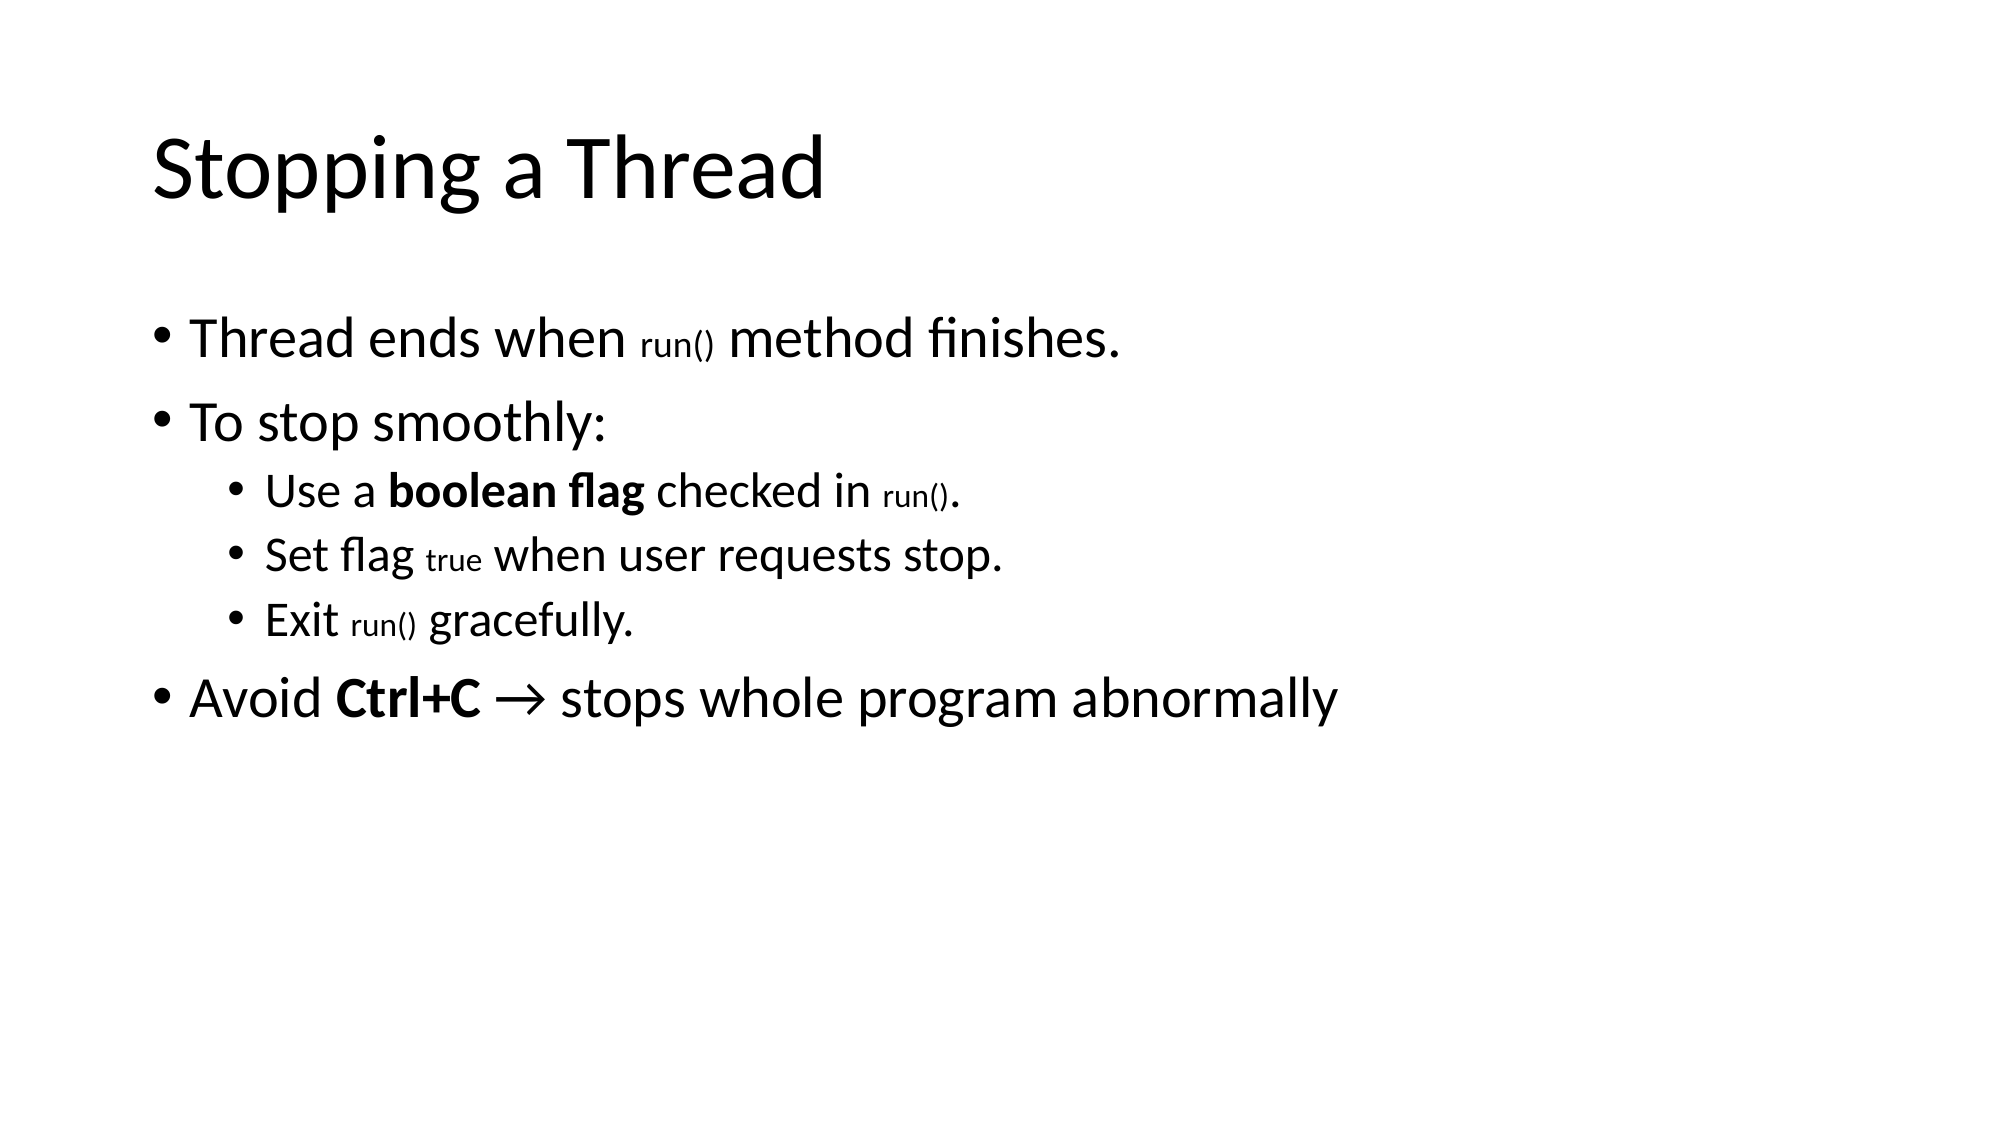

# Stopping a Thread
Thread ends when run() method finishes.
To stop smoothly:
Use a boolean flag checked in run().
Set flag true when user requests stop.
Exit run() gracefully.
Avoid Ctrl+C → stops whole program abnormally